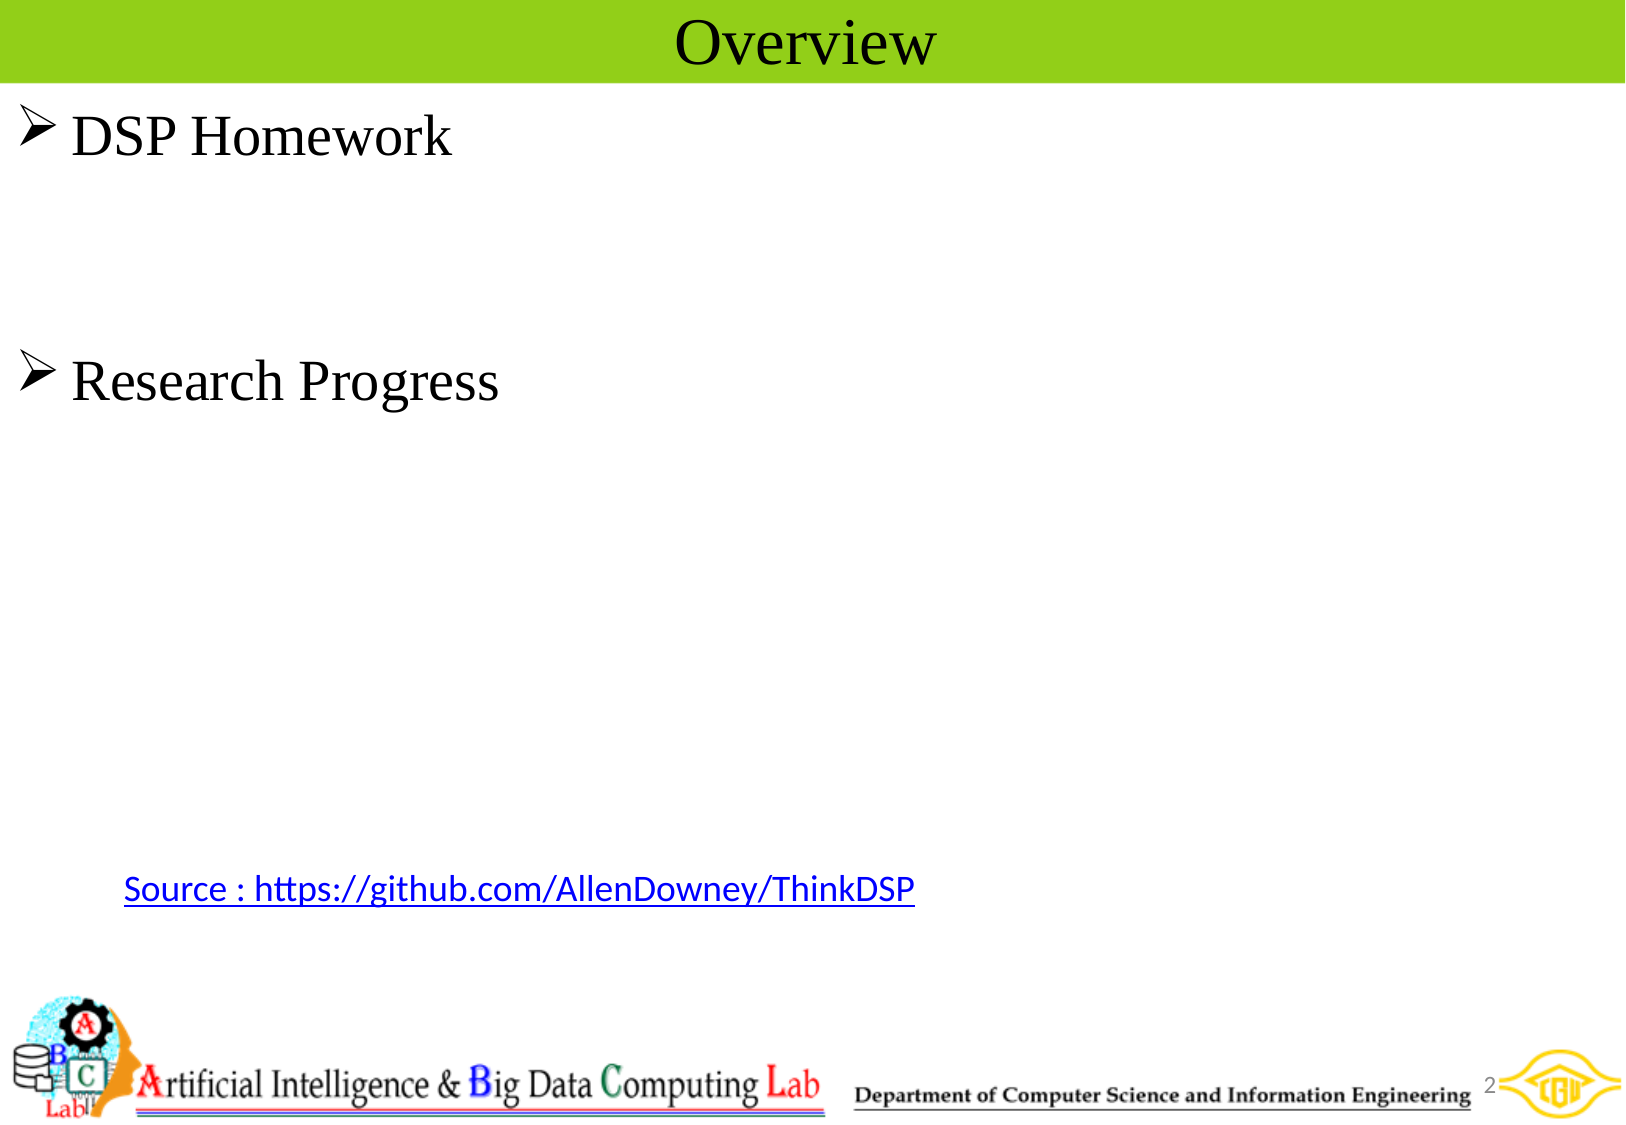

# Overview
DSP Homework

Research Progress
Source : https://github.com/AllenDowney/ThinkDSP
2